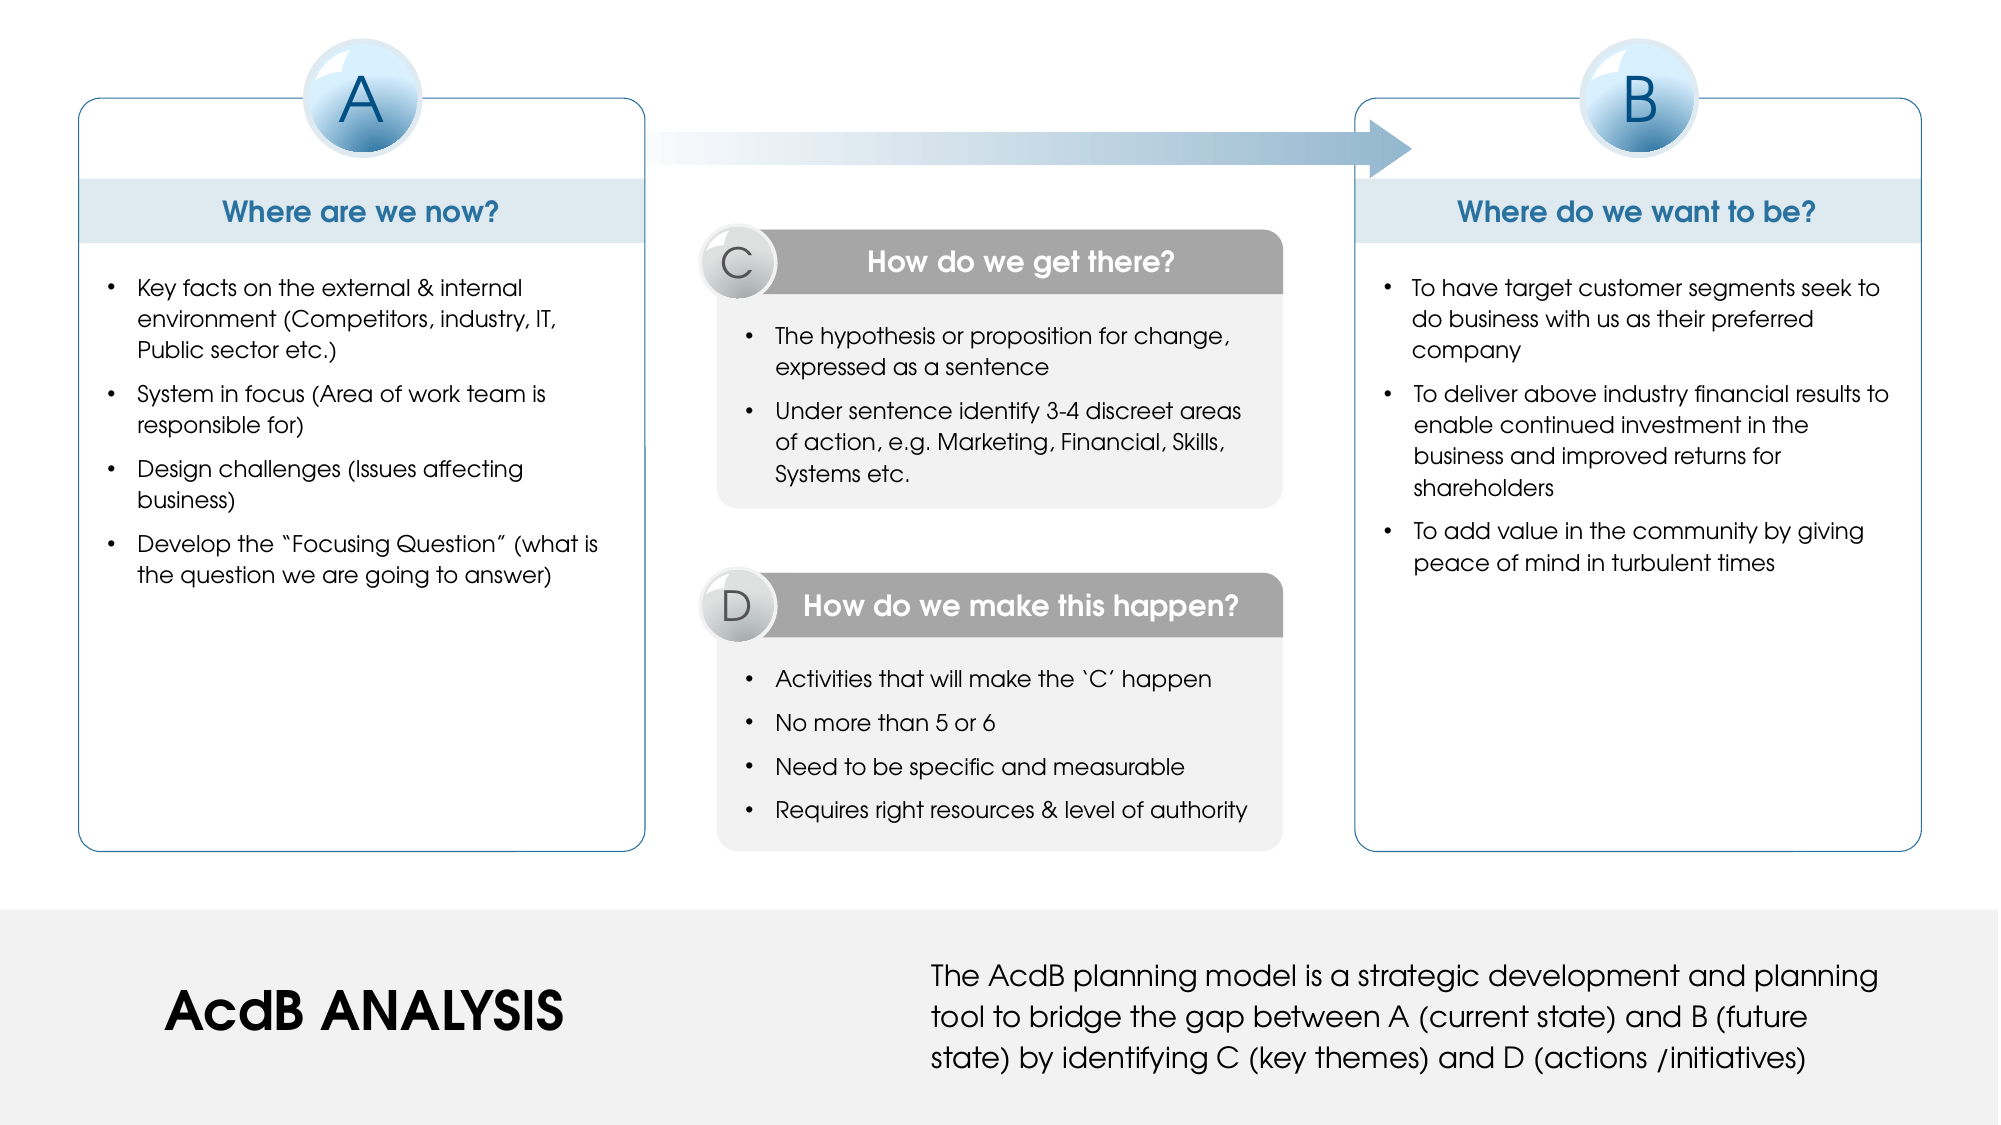

A
Key facts on the external & internal environment (Competitors, industry, IT, Public sector etc.)
System in focus (Area of work team is responsible for)
Design challenges (Issues affecting business)
Develop the “Focusing Question” (what is the question we are going to answer)
Where are we now?

B
To have target customer segments seek to do business with us as their preferred company
To deliver above industry financial results to enable continued investment in the business and improved returns for shareholders
To add value in the community by giving peace of mind in turbulent times

Where do we want to be?

C
The hypothesis or proposition for change, expressed as a sentence
Under sentence identify 3-4 discreet areas of action, e.g. Marketing, Financial, Skills, Systems etc.
How do we get there?

D
Activities that will make the ‘C’ happen
No more than 5 or 6
Need to be specific and measurable
Requires right resources & level of authority
How do we make this happen?

The AcdB planning model is a strategic development and planning tool to bridge the gap between A (current state) and B (future state) by identifying C (key themes) and D (actions /initiatives)
AcdB ANALYSIS